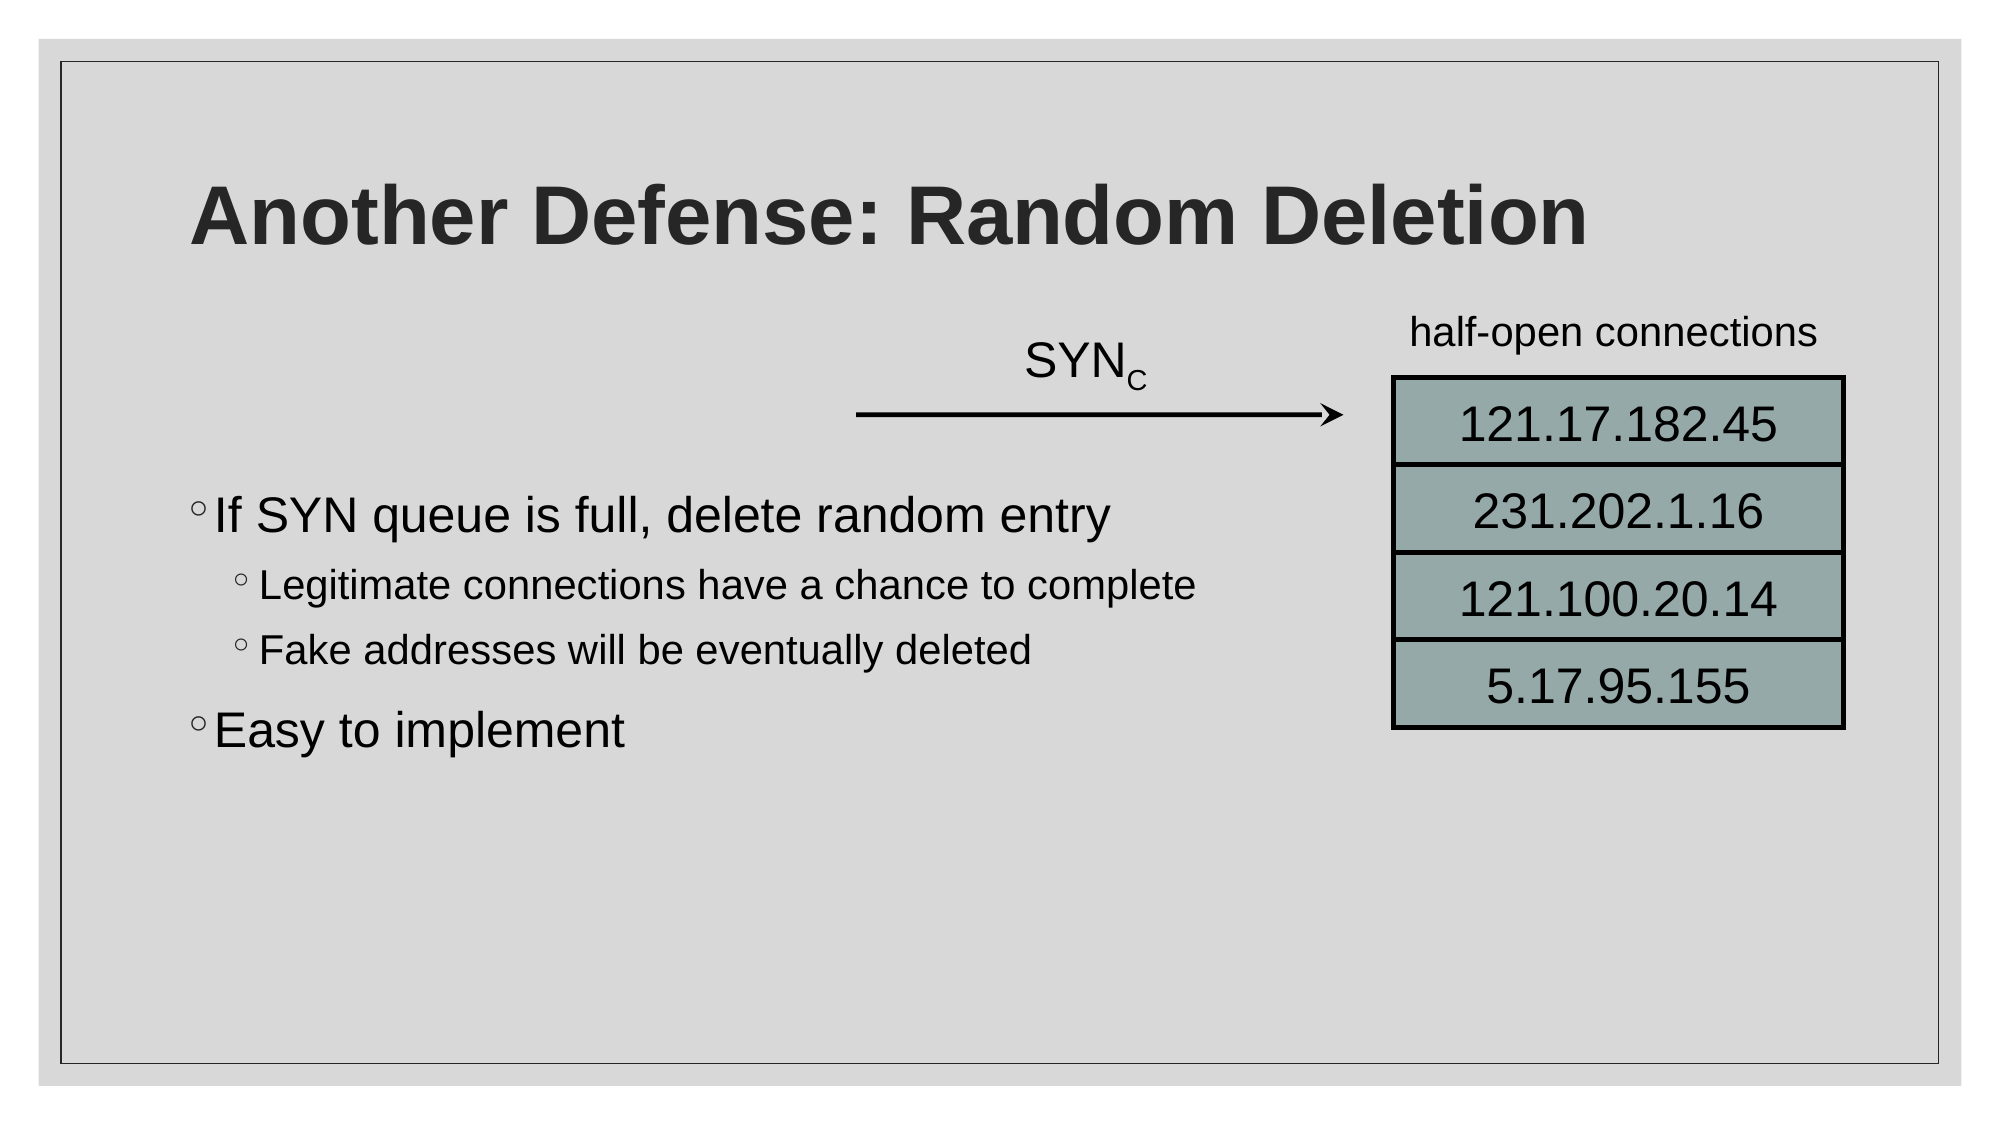

# Another Defense: Random Deletion
half-open connections
SYNC
121.17.182.45

231.202.1.16
If SYN queue is full, delete random entry
Legitimate connections have a chance to complete
Fake addresses will be eventually deleted
Easy to implement
121.100.20.14
5.17.95.155